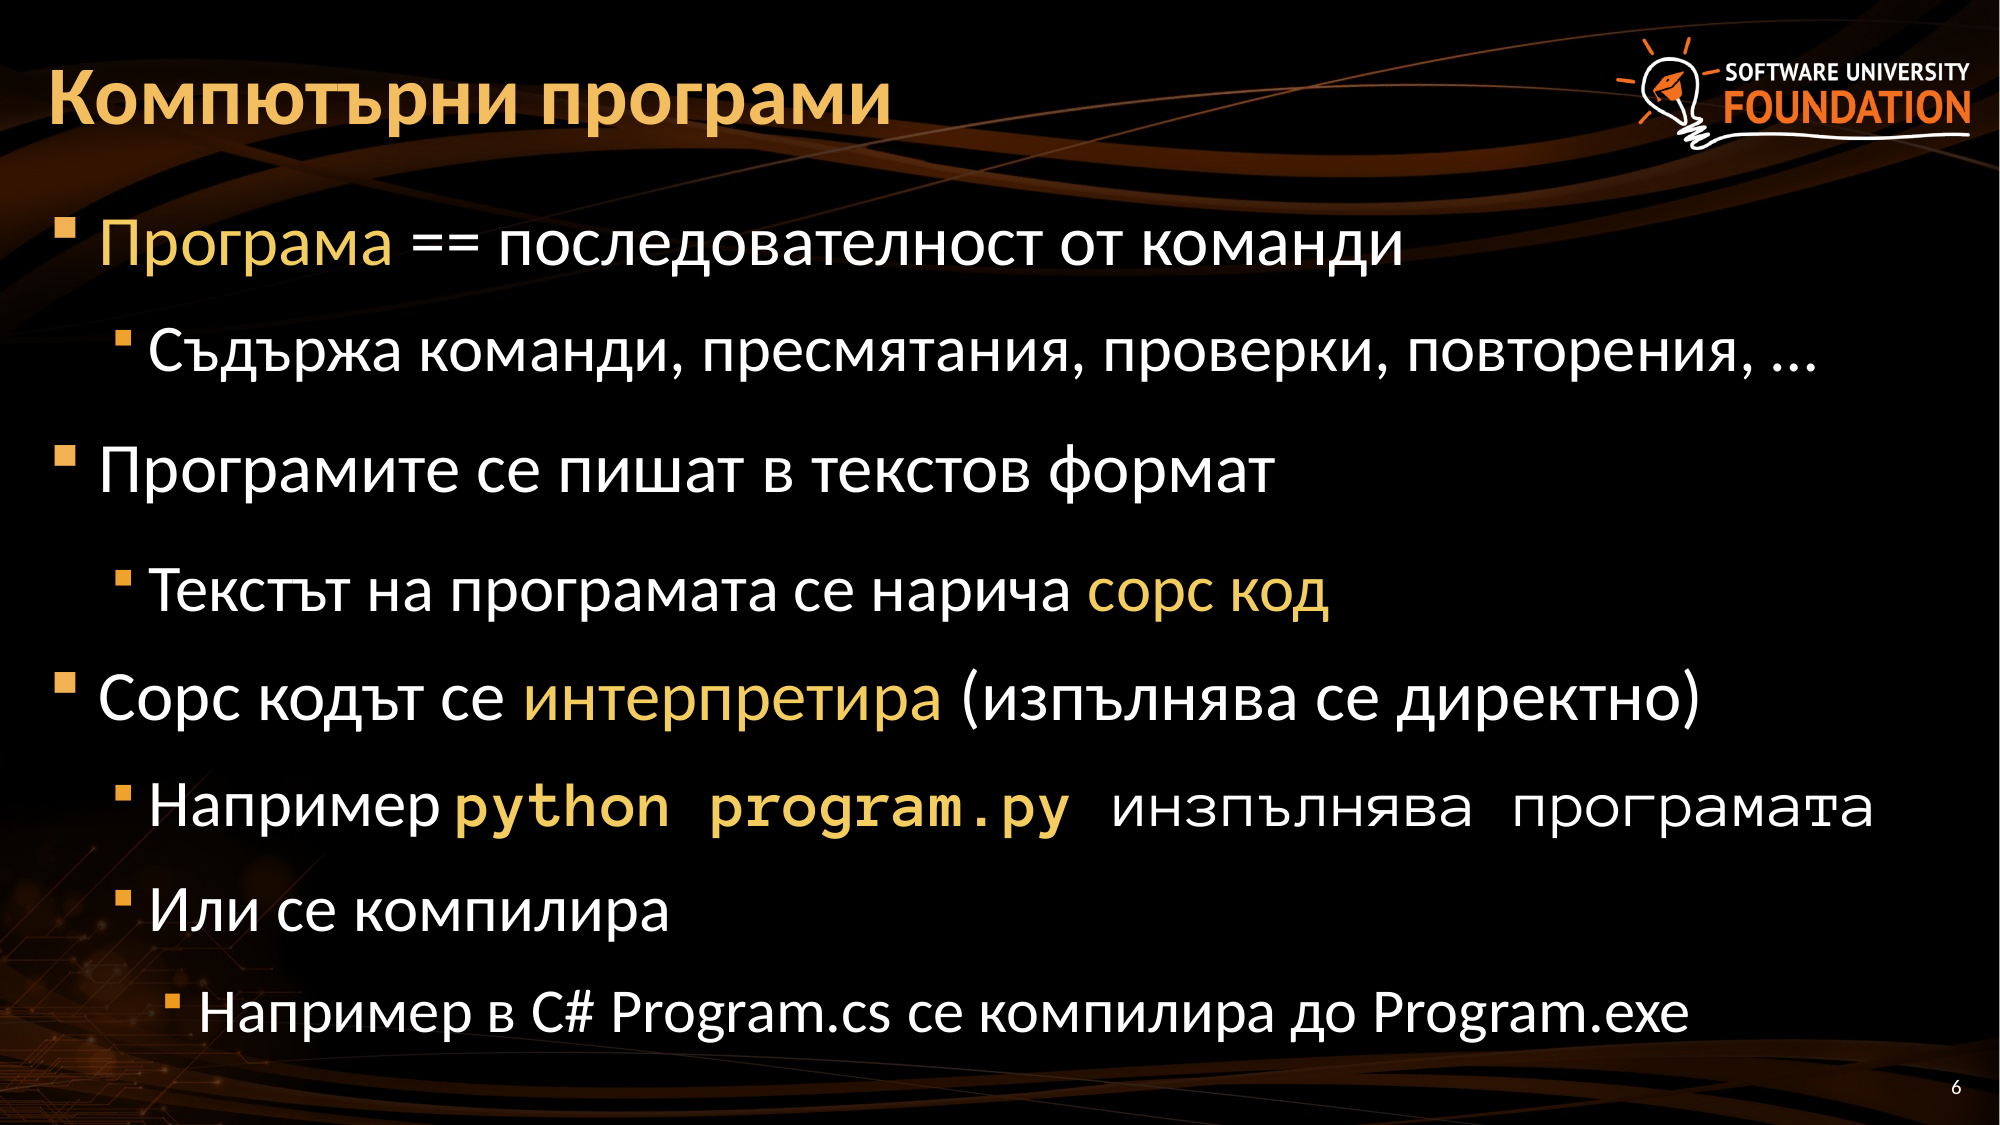

# Компютърни програми
Програма == последователност от команди
Съдържа команди, пресмятания, проверки, повторения, …
Програмите се пишат в текстов формат
Текстът на програмата се нарича сорс код
Сорс кодът се интерпретира (изпълнява се директно)
Например python program.py инзпълнява програмата
Или се компилира
Например в C# Program.cs се компилира до Program.exe

6